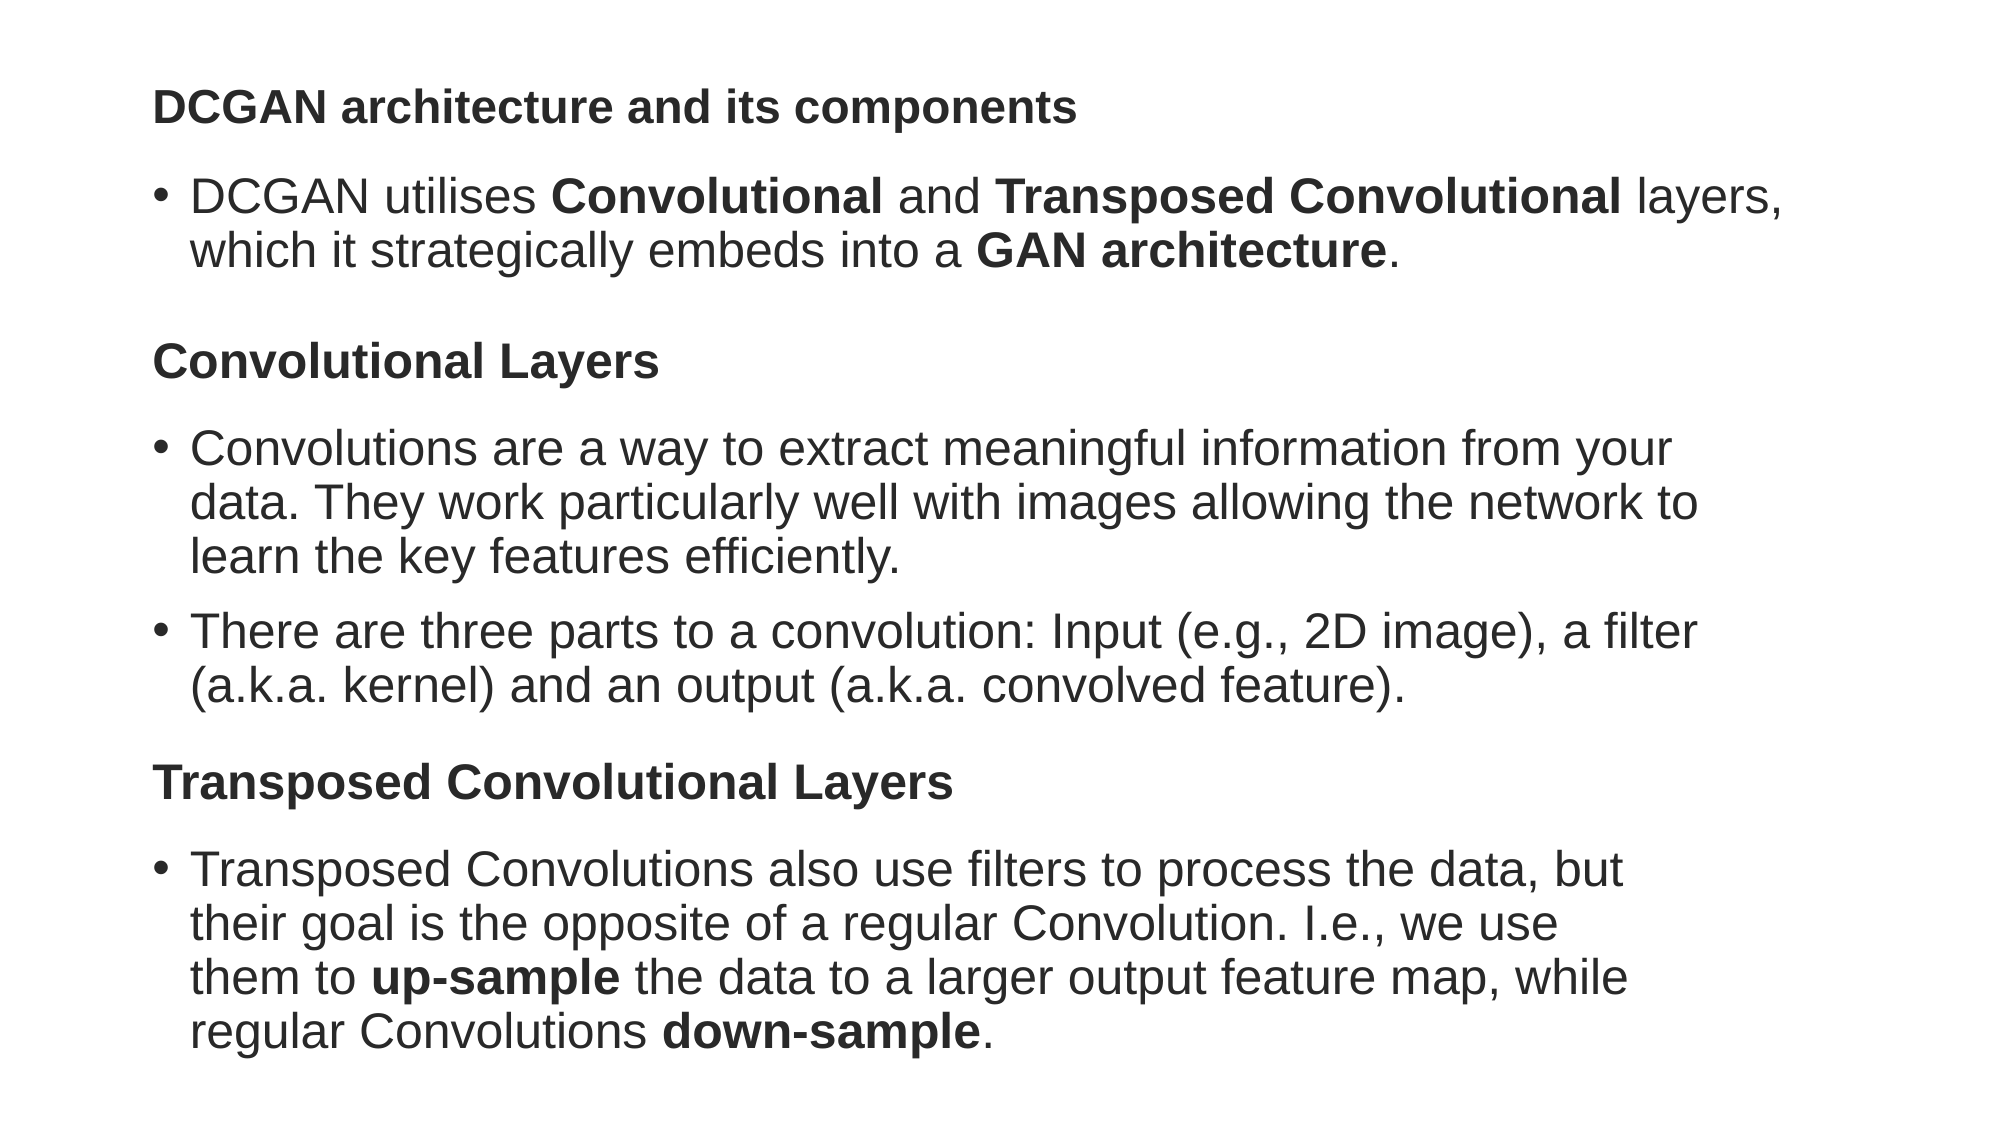

# DCGAN architecture and its components
DCGAN utilises Convolutional and Transposed Convolutional layers, which it strategically embeds into a GAN architecture.

Convolutional Layers
Convolutions are a way to extract meaningful information from your data. They work particularly well with images allowing the network to learn the key features efficiently.
There are three parts to a convolution: Input (e.g., 2D image), a filter (a.k.a. kernel) and an output (a.k.a. convolved feature).
Transposed Convolutional Layers
Transposed Convolutions also use filters to process the data, but their goal is the opposite of a regular Convolution. I.e., we use them to up-sample the data to a larger output feature map, while regular Convolutions down-sample.